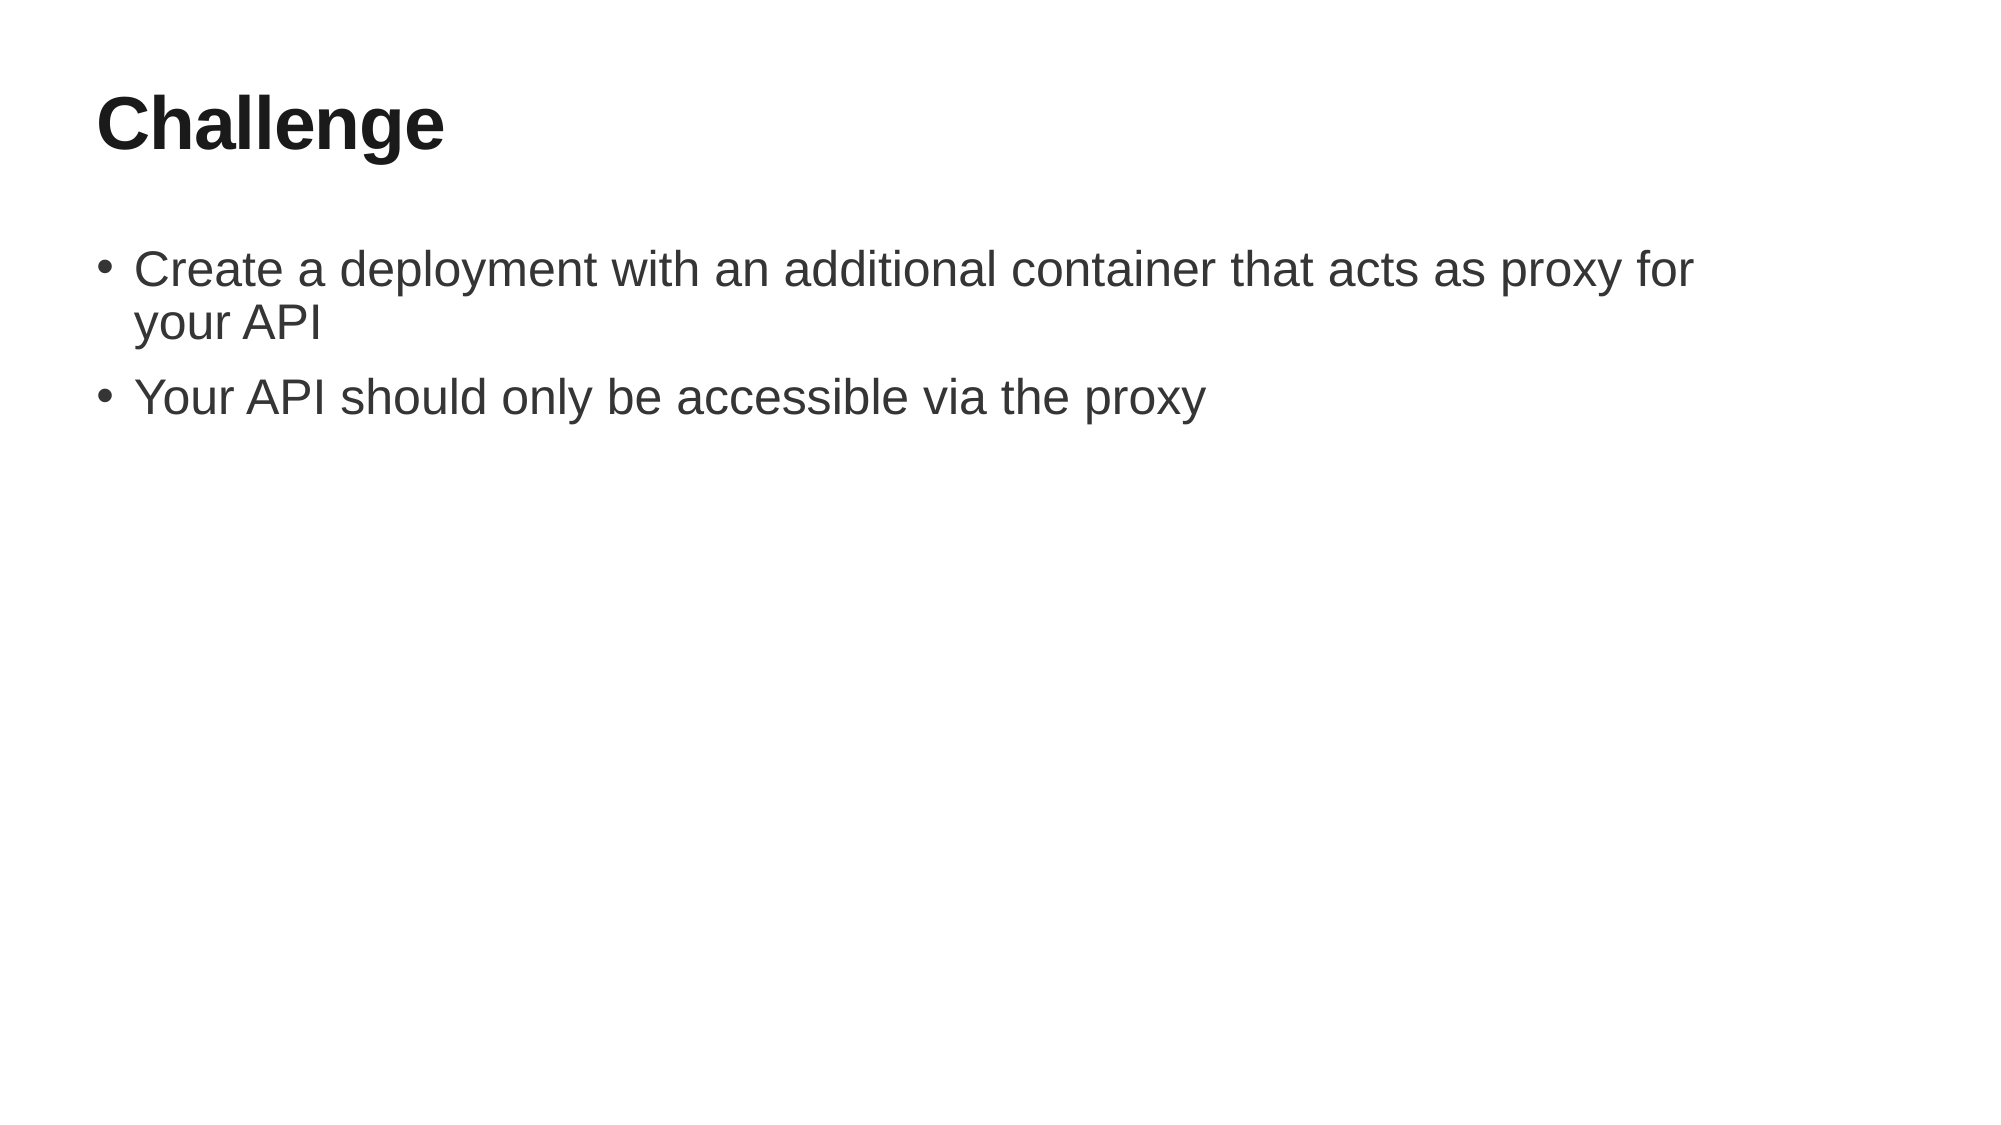

Challenge
Create a deployment with an additional container that acts as proxy for your API
Your API should only be accessible via the proxy